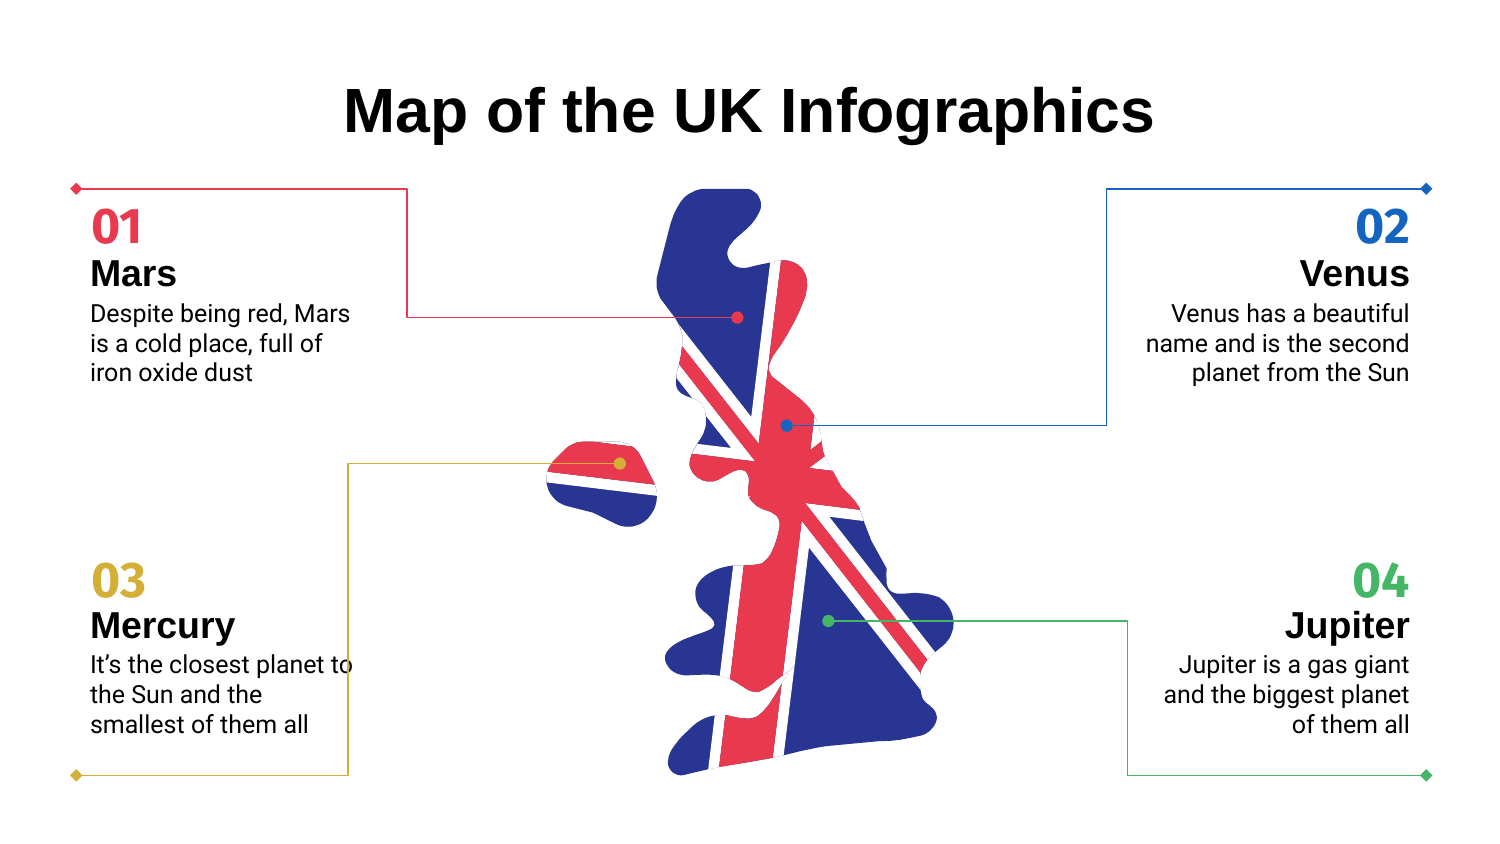

# Map of the UK Infographics

01
02
Mars
Venus

Despite being red, Mars is a cold place, full of iron oxide dust
Venus has a beautiful name and is the second planet from the Sun

03
04

Mercury
Jupiter
It’s the closest planet to the Sun and the smallest of them all
Jupiter is a gas giant and the biggest planet of them all